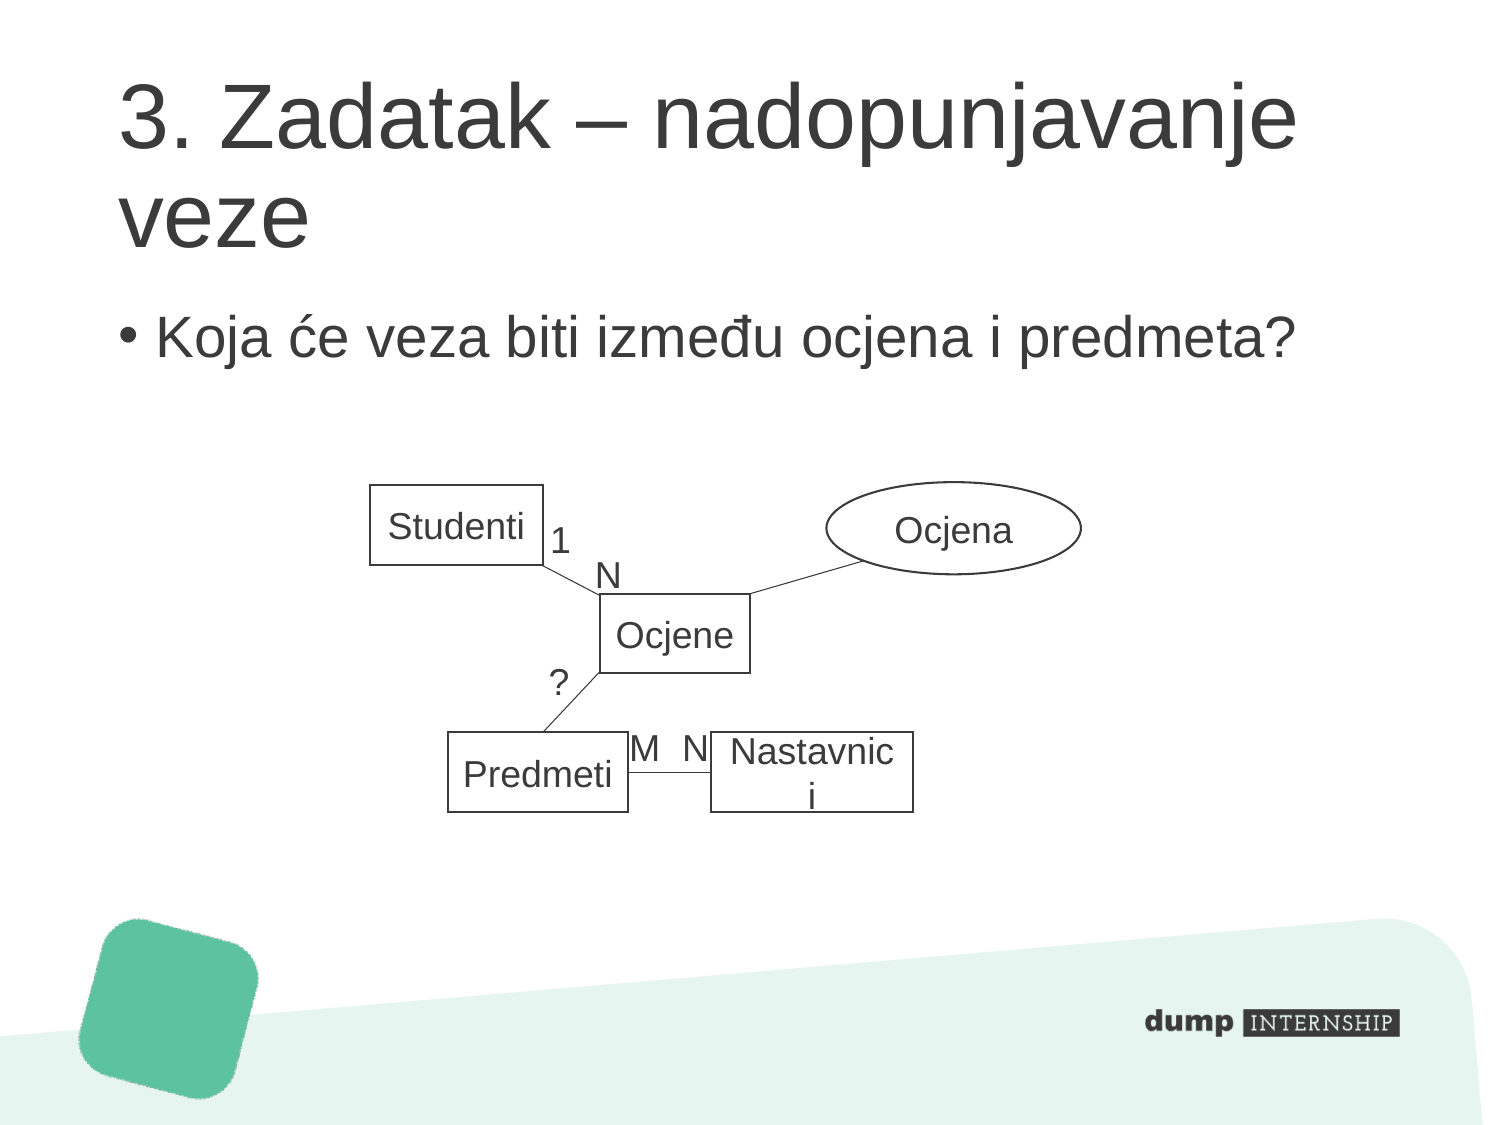

# 3. Zadatak – nadopunjavanje veze
Koja će veza biti između ocjena i predmeta?
Ocjena
Studenti
1
N
Ocjene
?
M
N
Nastavnici
Predmeti